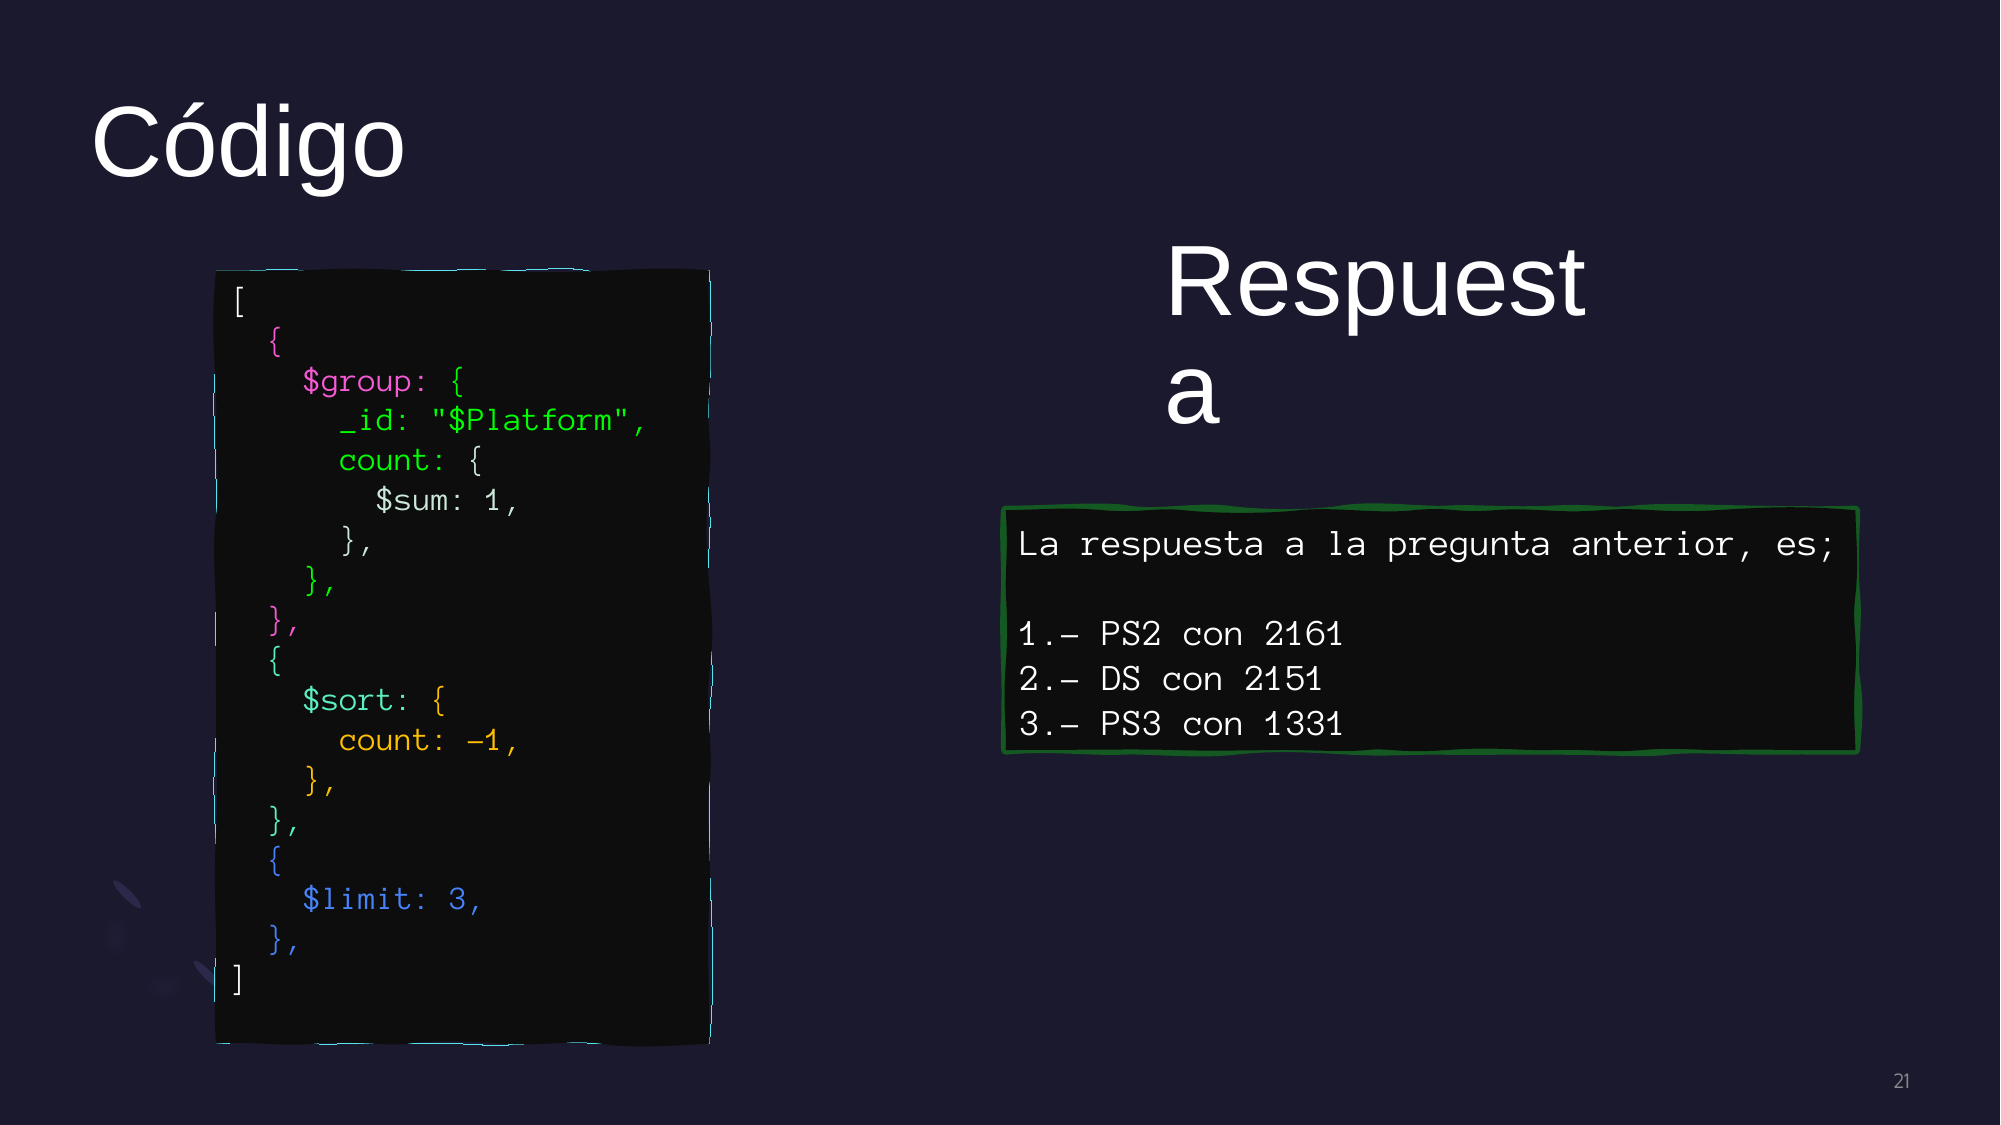

# Código
Respuesta
[
  {
    $group: {
      _id: "$Platform",
      count: {
        $sum: 1,
      },
    },
  },
  {
    $sort: {
      count: -1,
    },
  },
  {
    $limit: 3,
  },
]

La respuesta a la pregunta anterior, es;

1.- PS2 con 2161
2.- DS con 2151
3.- PS3 con 1331
21